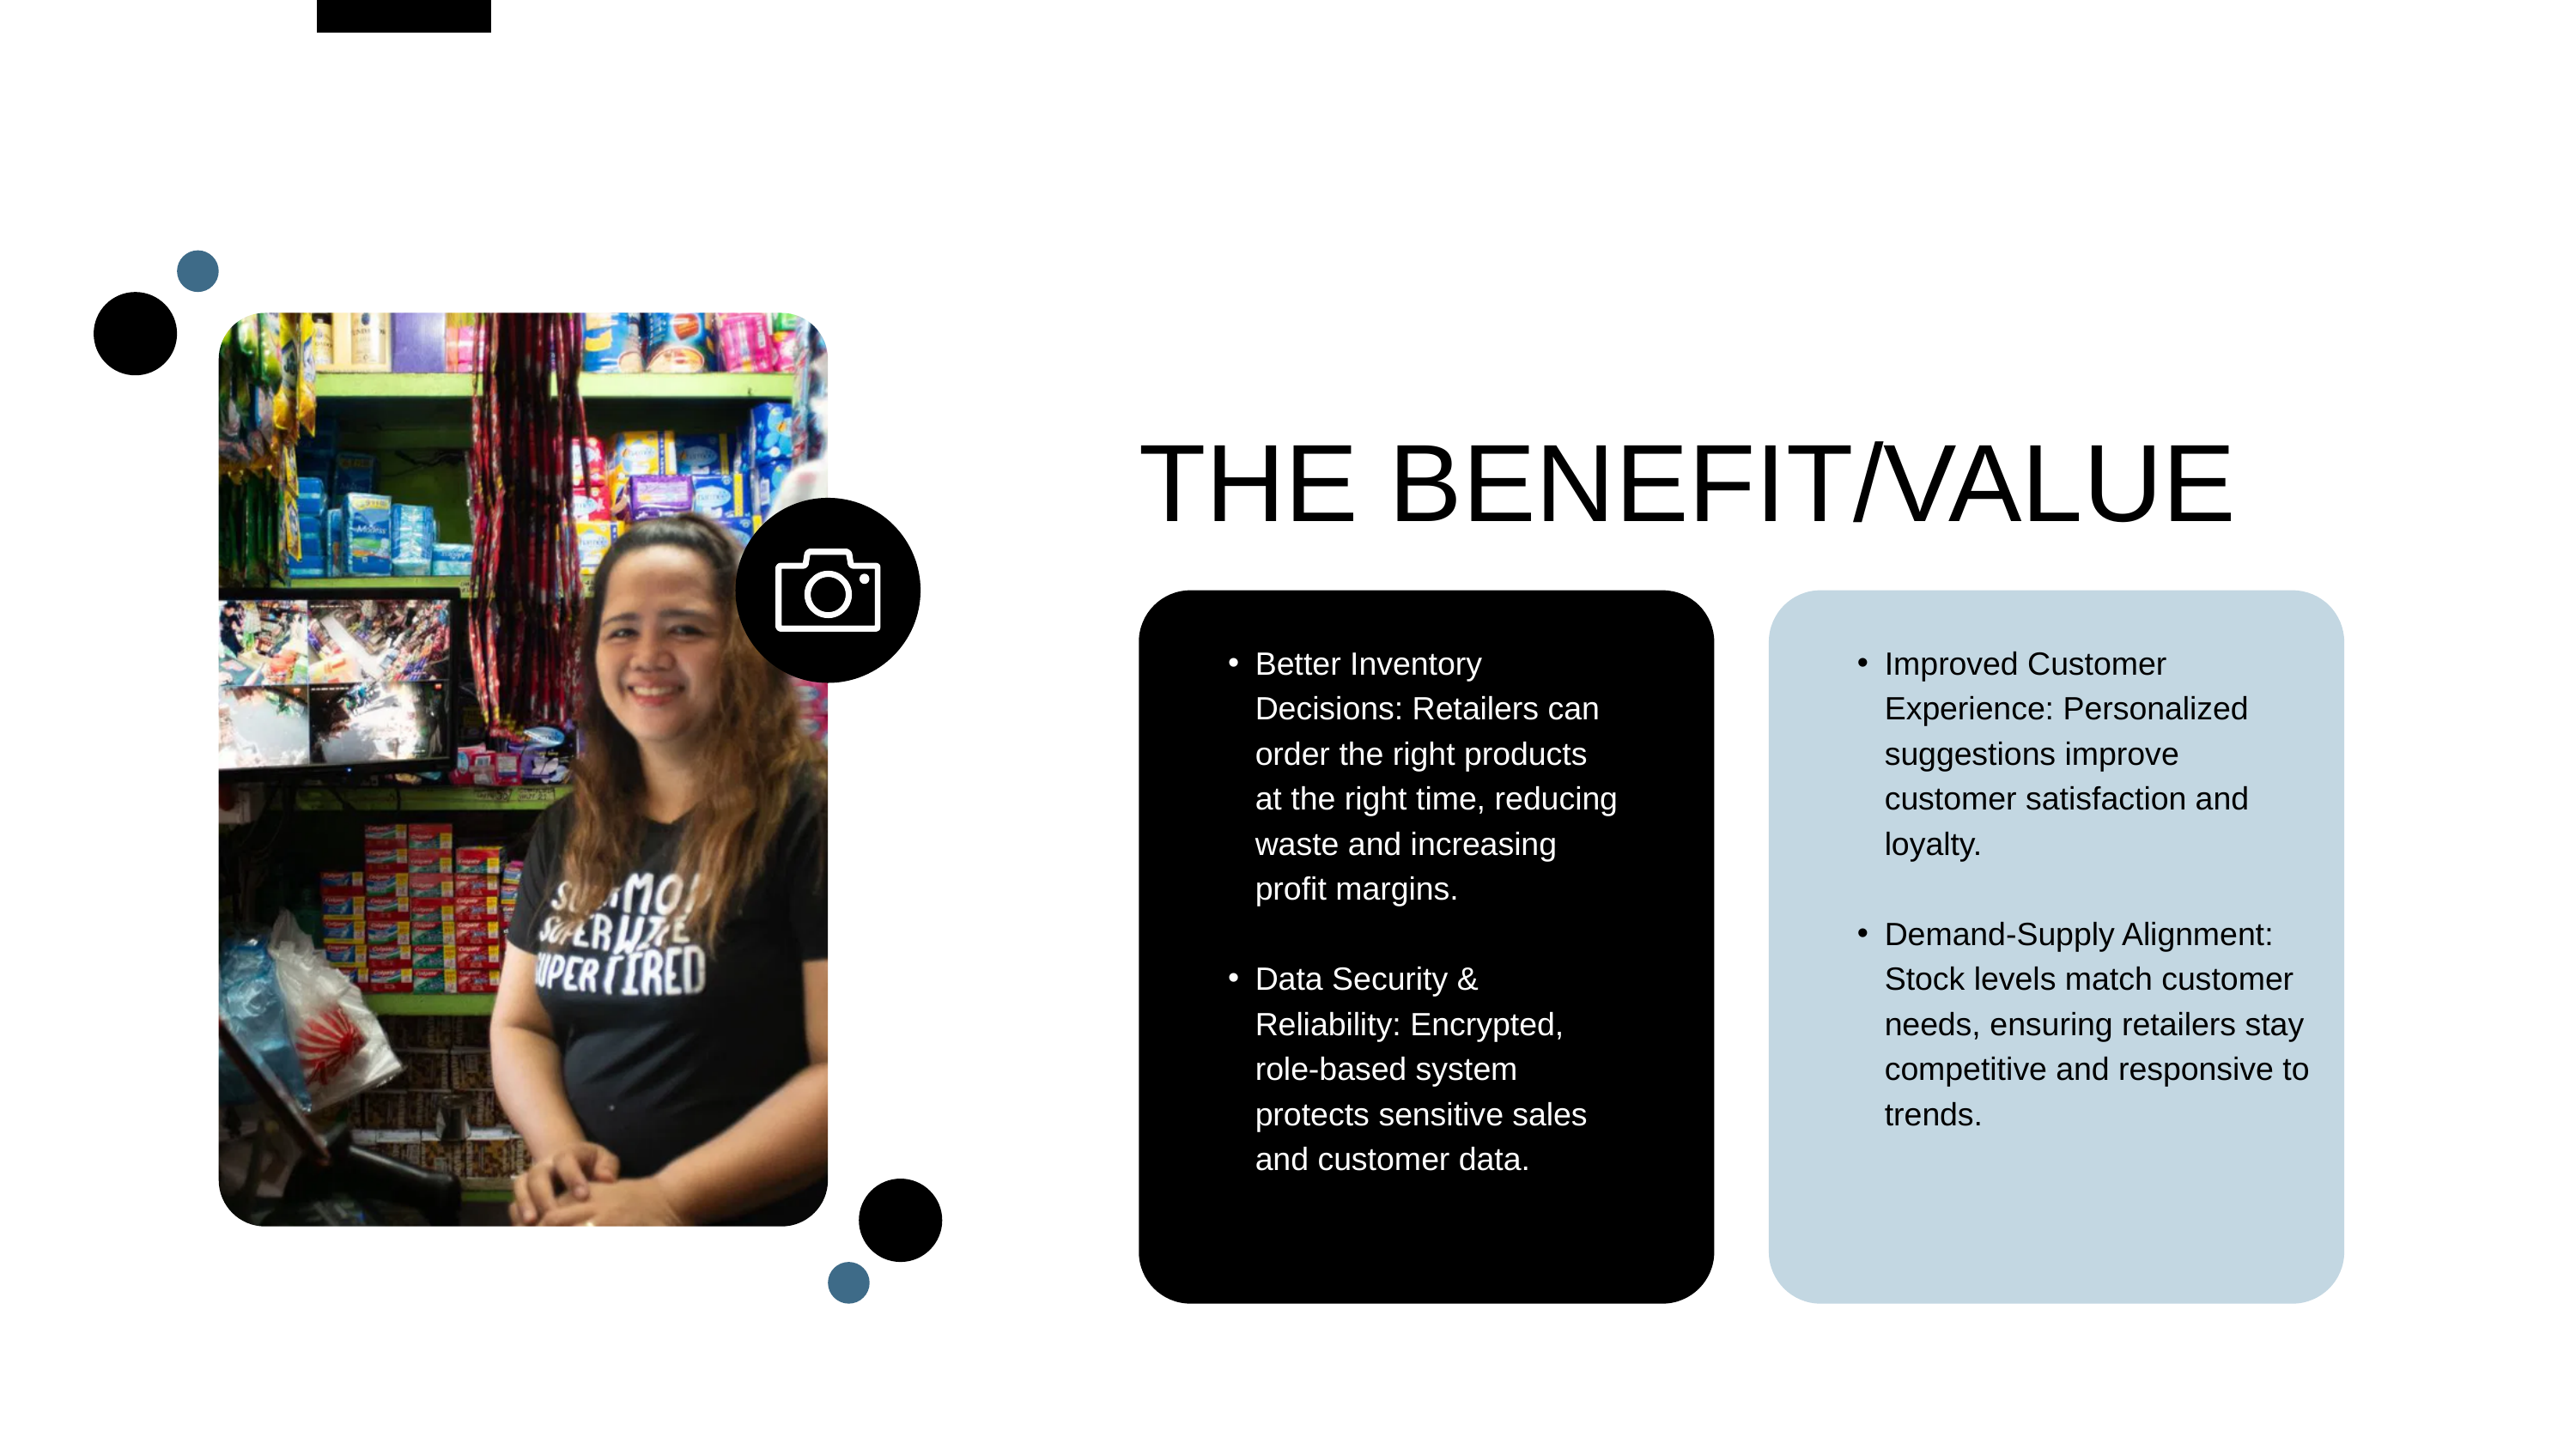

THE BENEFIT/VALUE

Better Inventory Decisions: Retailers can order the right products at the right time, reducing waste and increasing profit margins.

Data Security & Reliability: Encrypted, role-based system protects sensitive sales and customer data.

Improved Customer Experience: Personalized suggestions improve customer satisfaction and loyalty.

Demand-Supply Alignment: Stock levels match customer needs, ensuring retailers stay competitive and responsive to trends.